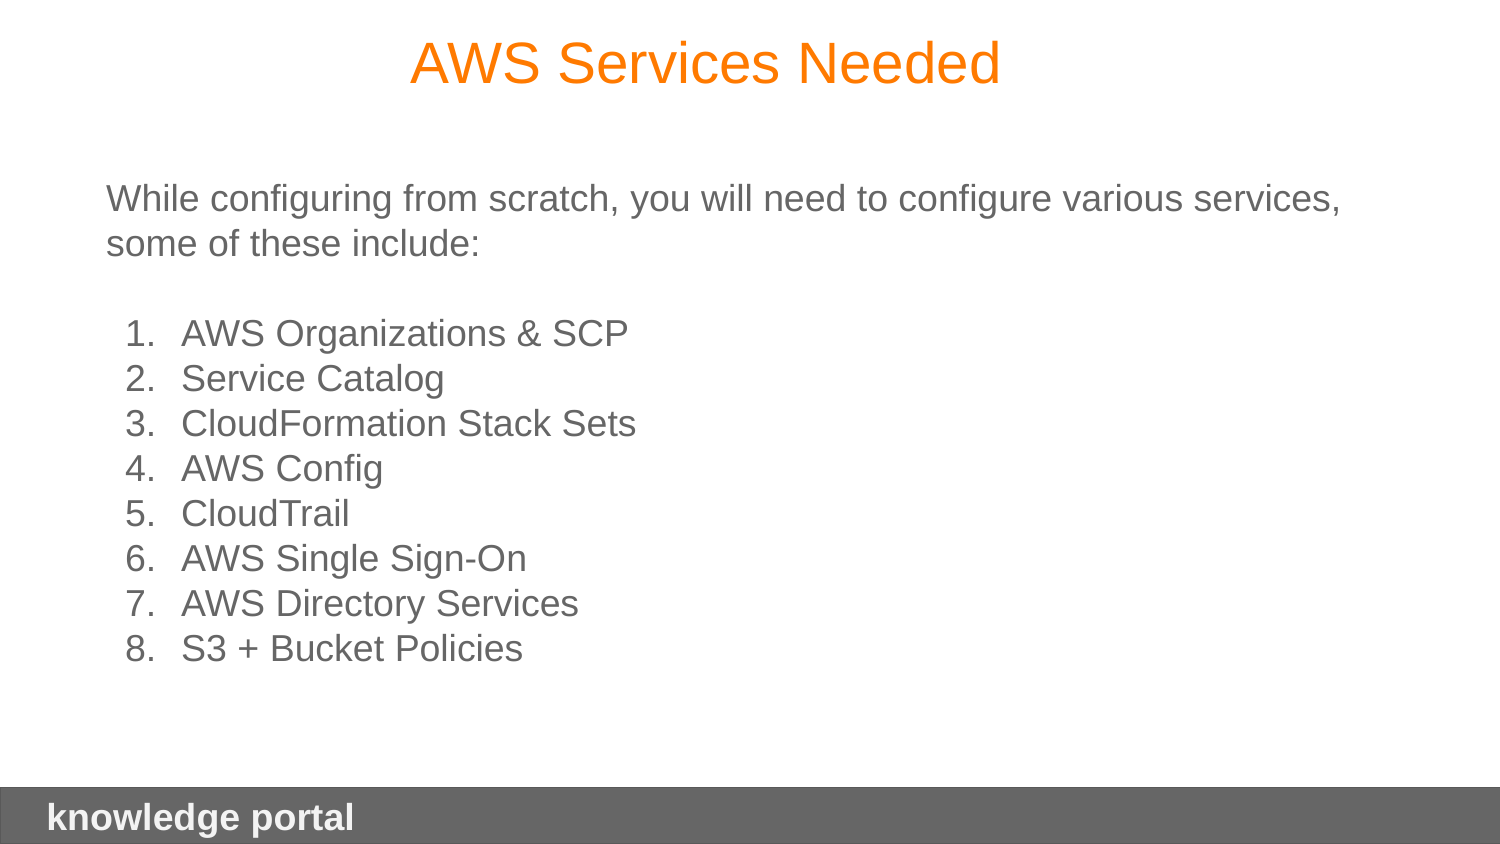

AWS Services Needed
While configuring from scratch, you will need to configure various services, some of these include:

AWS Organizations & SCP
Service Catalog
CloudFormation Stack Sets
AWS Config
CloudTrail
AWS Single Sign-On
AWS Directory Services
S3 + Bucket Policies

   knowledge portal